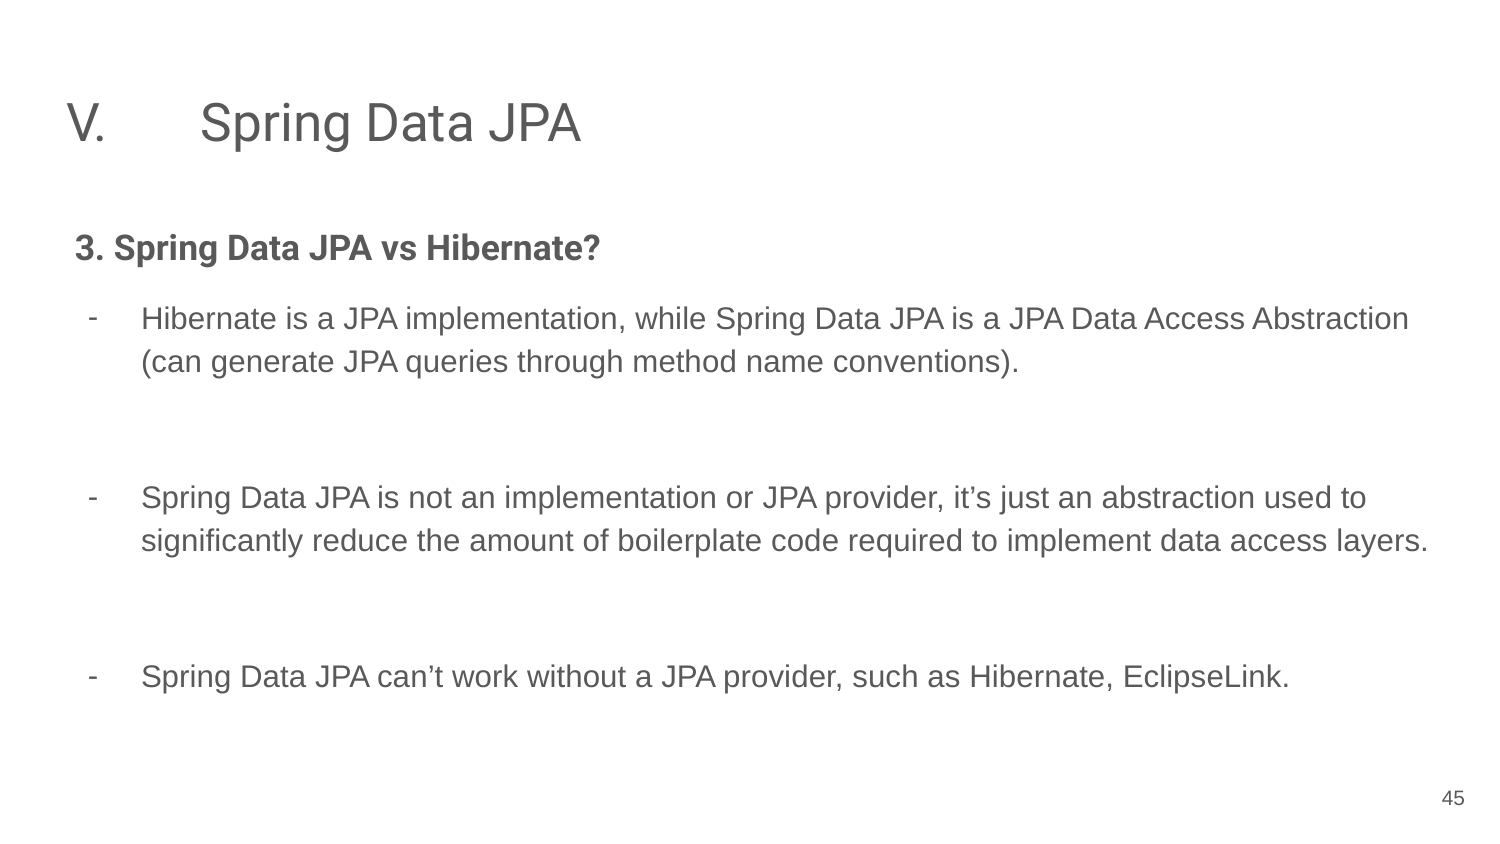

# V.	 Spring Data JPA
 3. Spring Data JPA vs Hibernate?
Hibernate is a JPA implementation, while Spring Data JPA is a JPA Data Access Abstraction (can generate JPA queries through method name conventions).

Spring Data JPA is not an implementation or JPA provider, it’s just an abstraction used to significantly reduce the amount of boilerplate code required to implement data access layers.

Spring Data JPA can’t work without a JPA provider, such as Hibernate, EclipseLink.
45